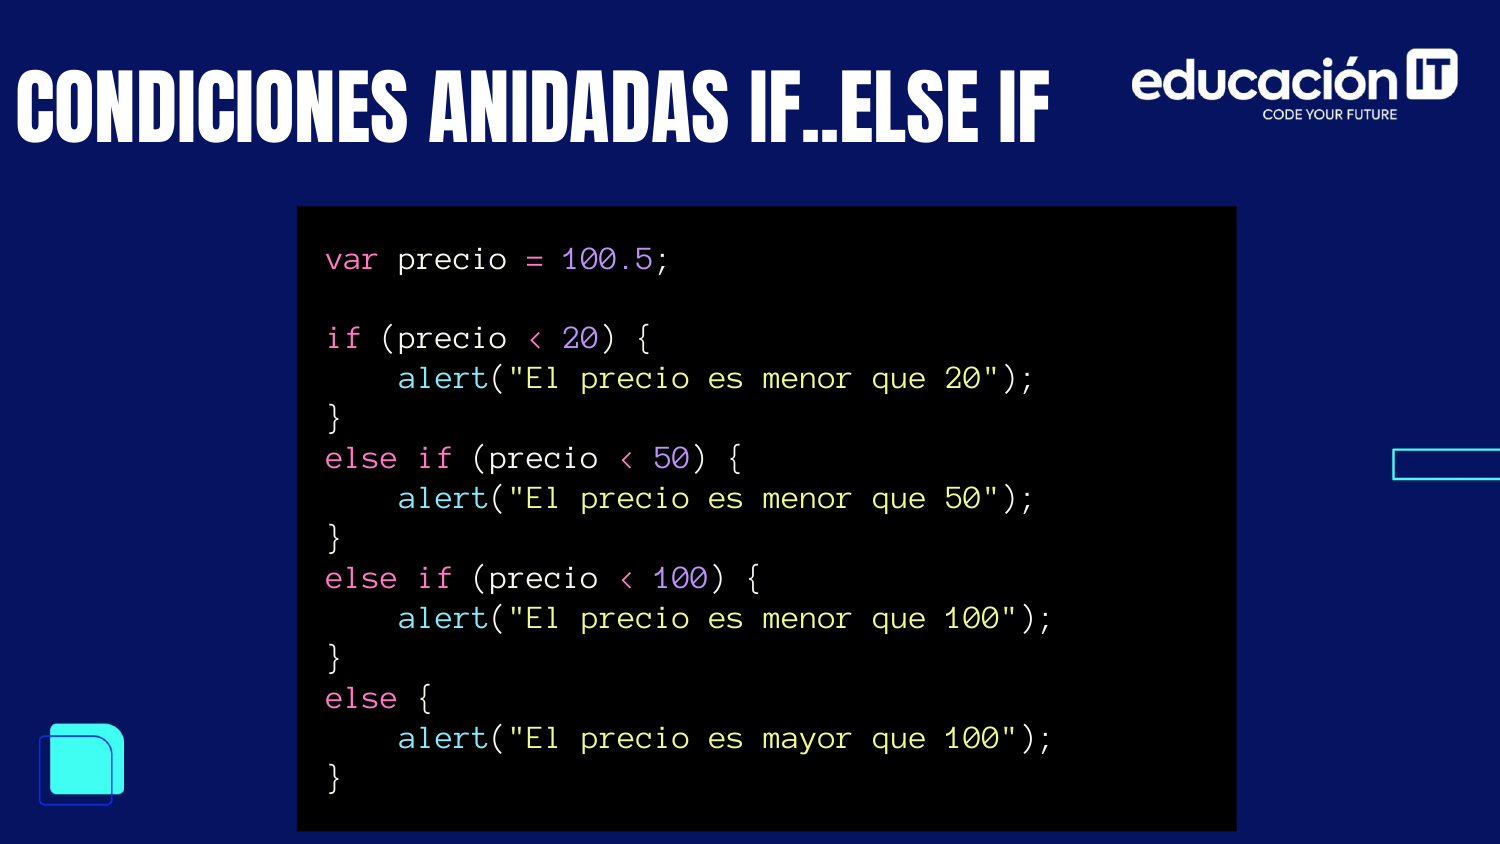

CONDICIONES ANIDADAS IF..ELSE IF
var precio = 100.5;

if (precio < 20) {
    alert("El precio es menor que 20");
}
else if (precio < 50) {
    alert("El precio es menor que 50");
}
else if (precio < 100) {
    alert("El precio es menor que 100");
}
else {
    alert("El precio es mayor que 100");
}